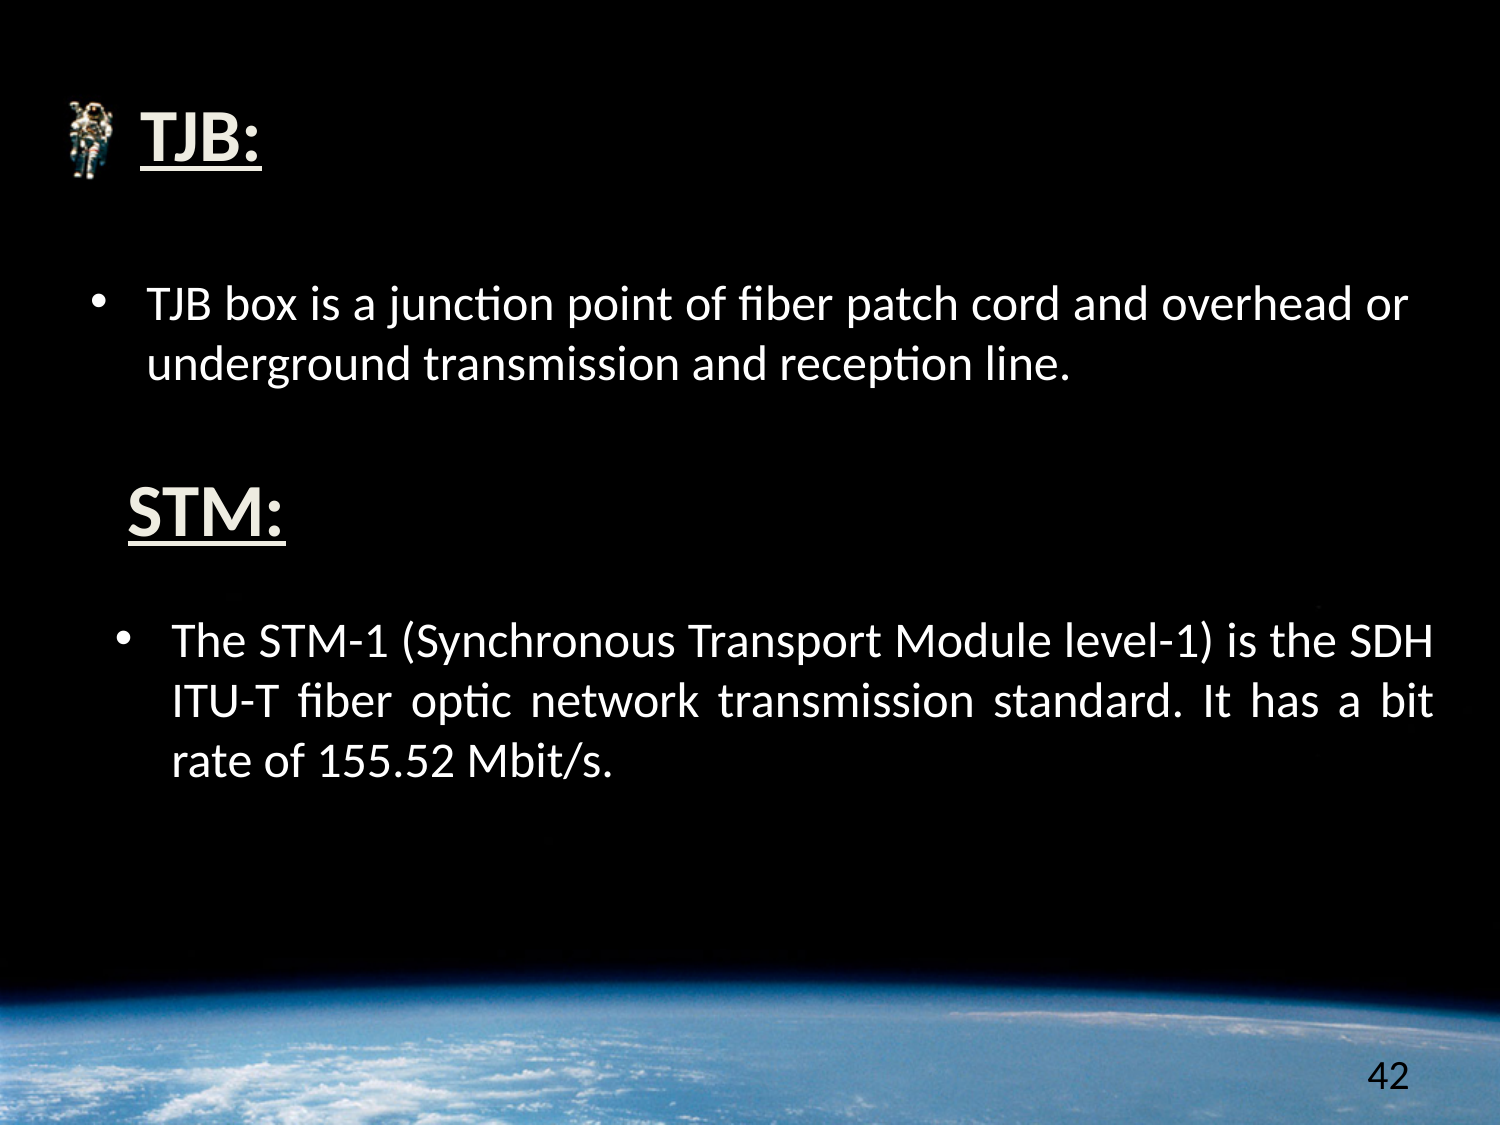

TJB:
TJB box is a junction point of fiber patch cord and overhead or underground transmission and reception line.

STM:
The STM-1 (Synchronous Transport Module level-1) is the SDH ITU-T fiber optic network transmission standard. It has a bit rate of 155.52 Mbit/s.
42